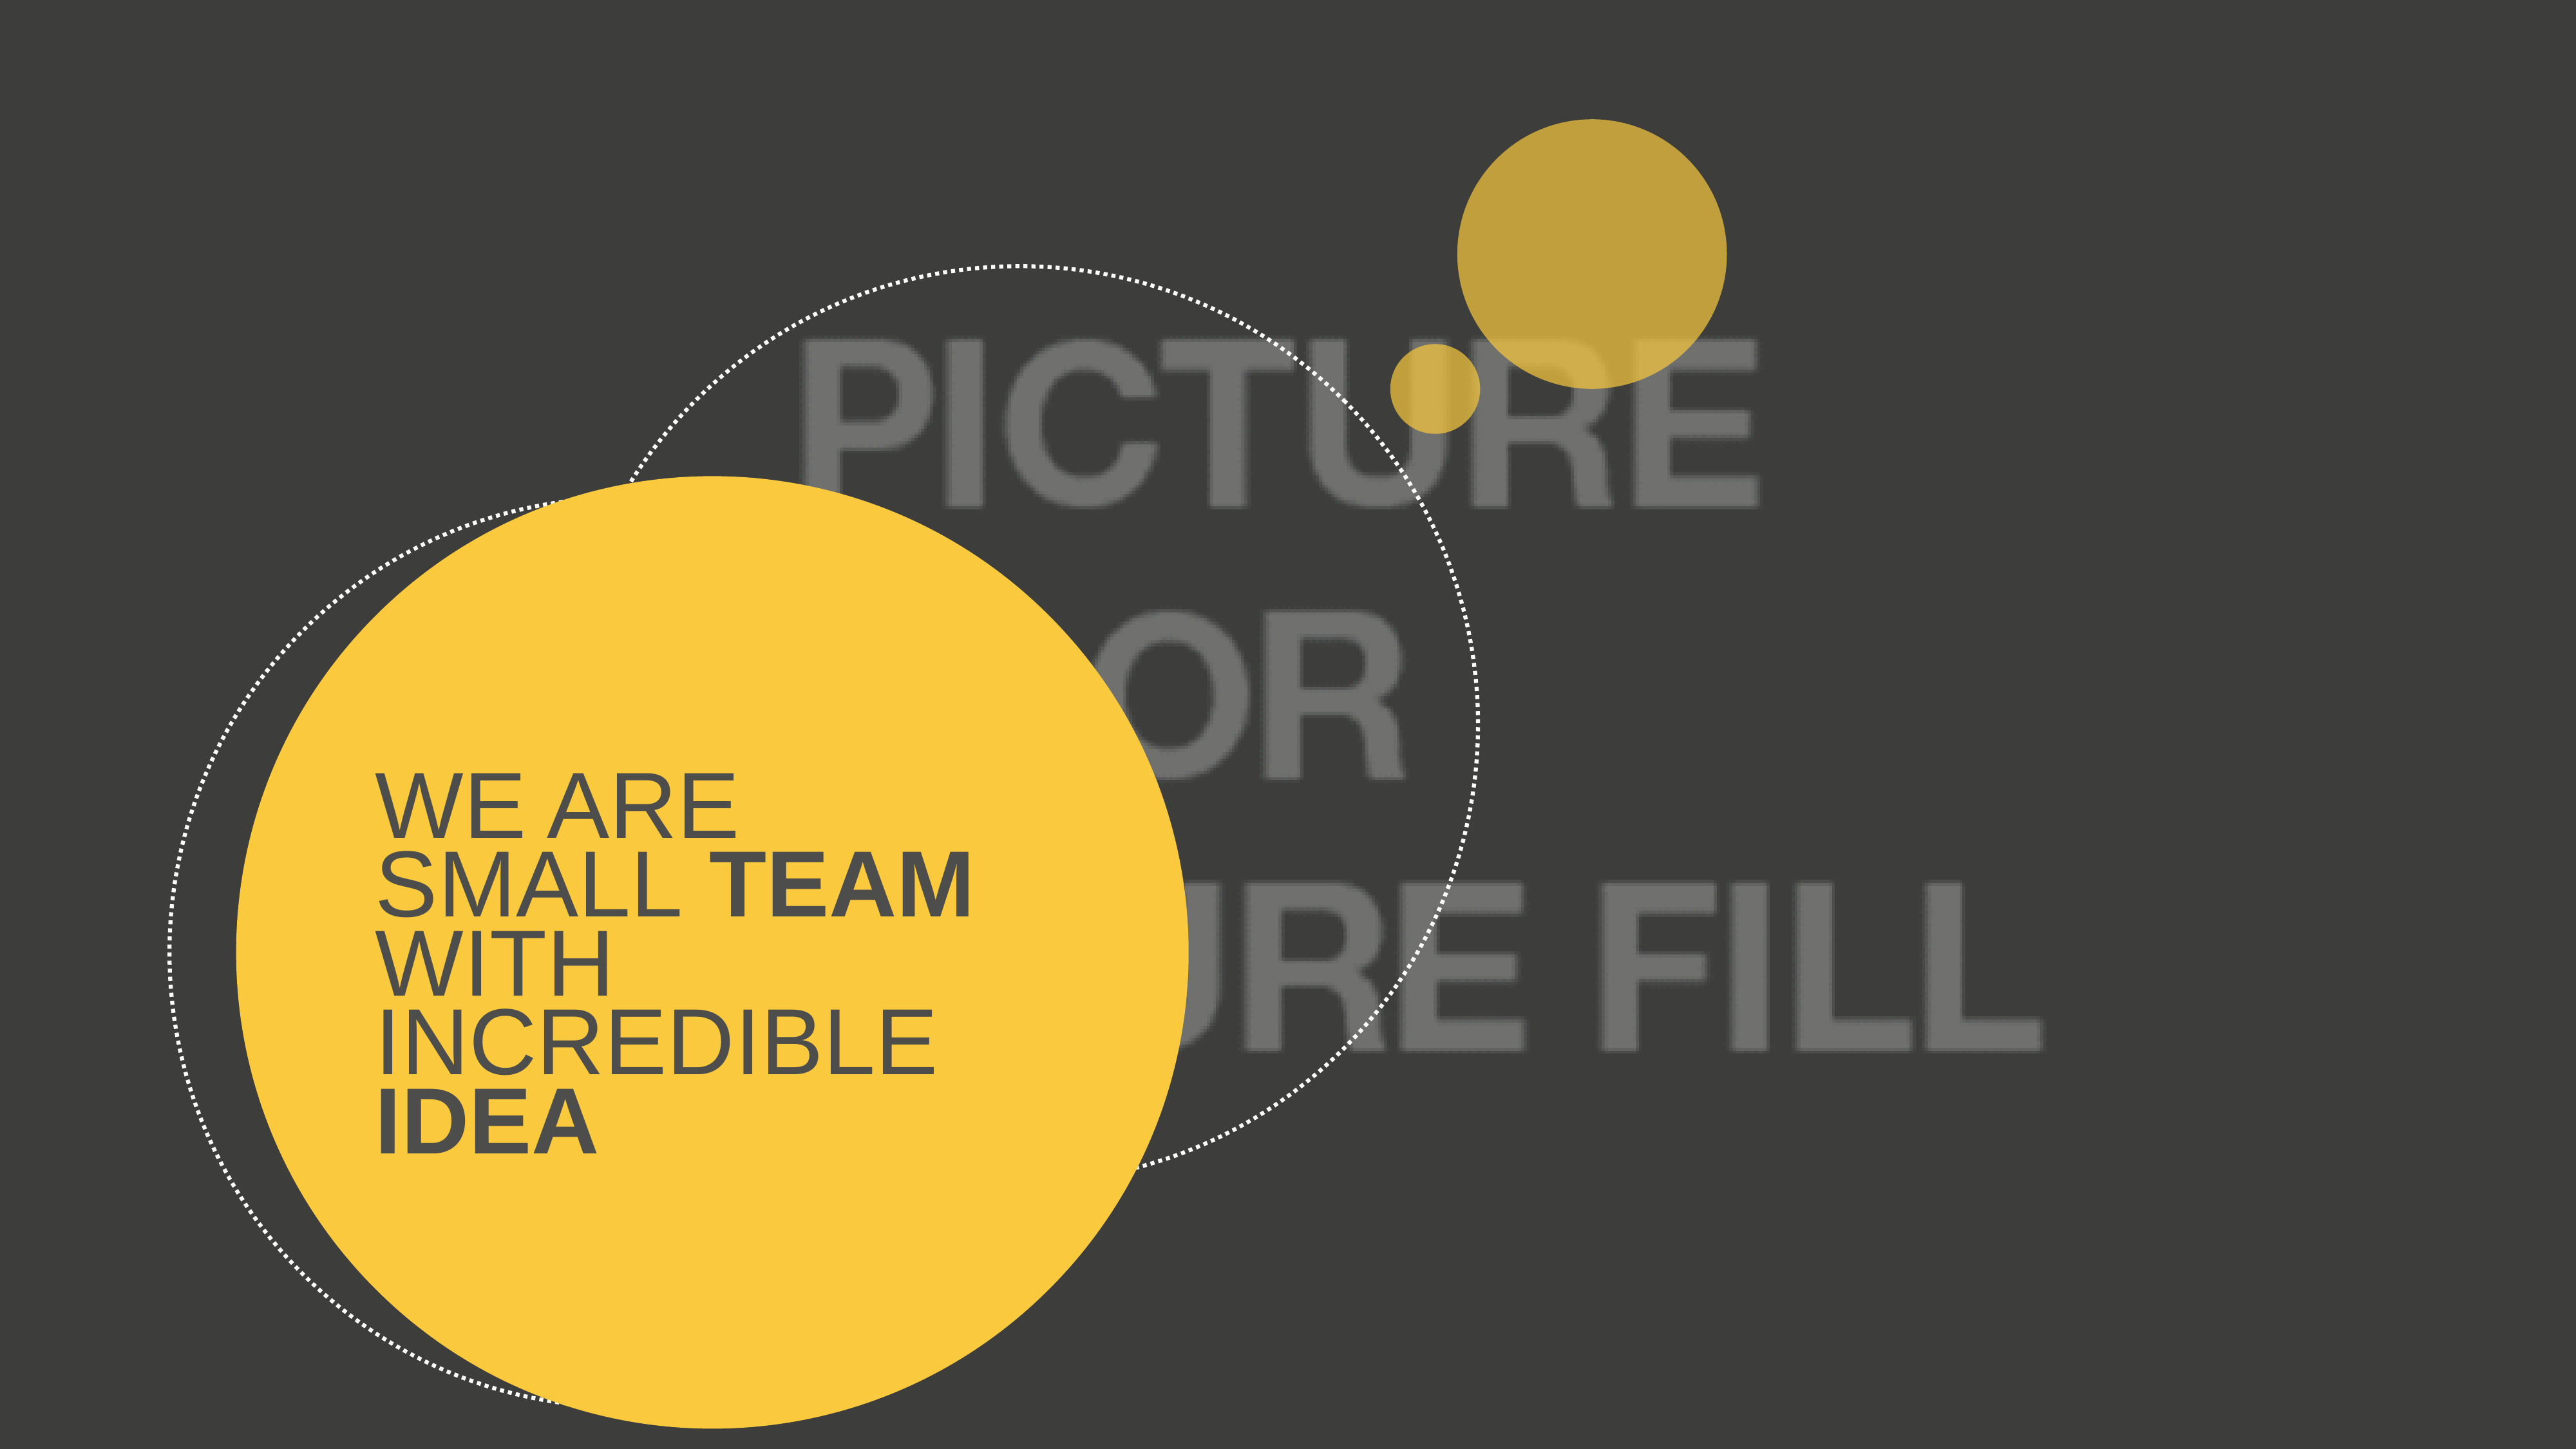

WE ARE SMALL TEAM WITH INCREDIBLE IDEA